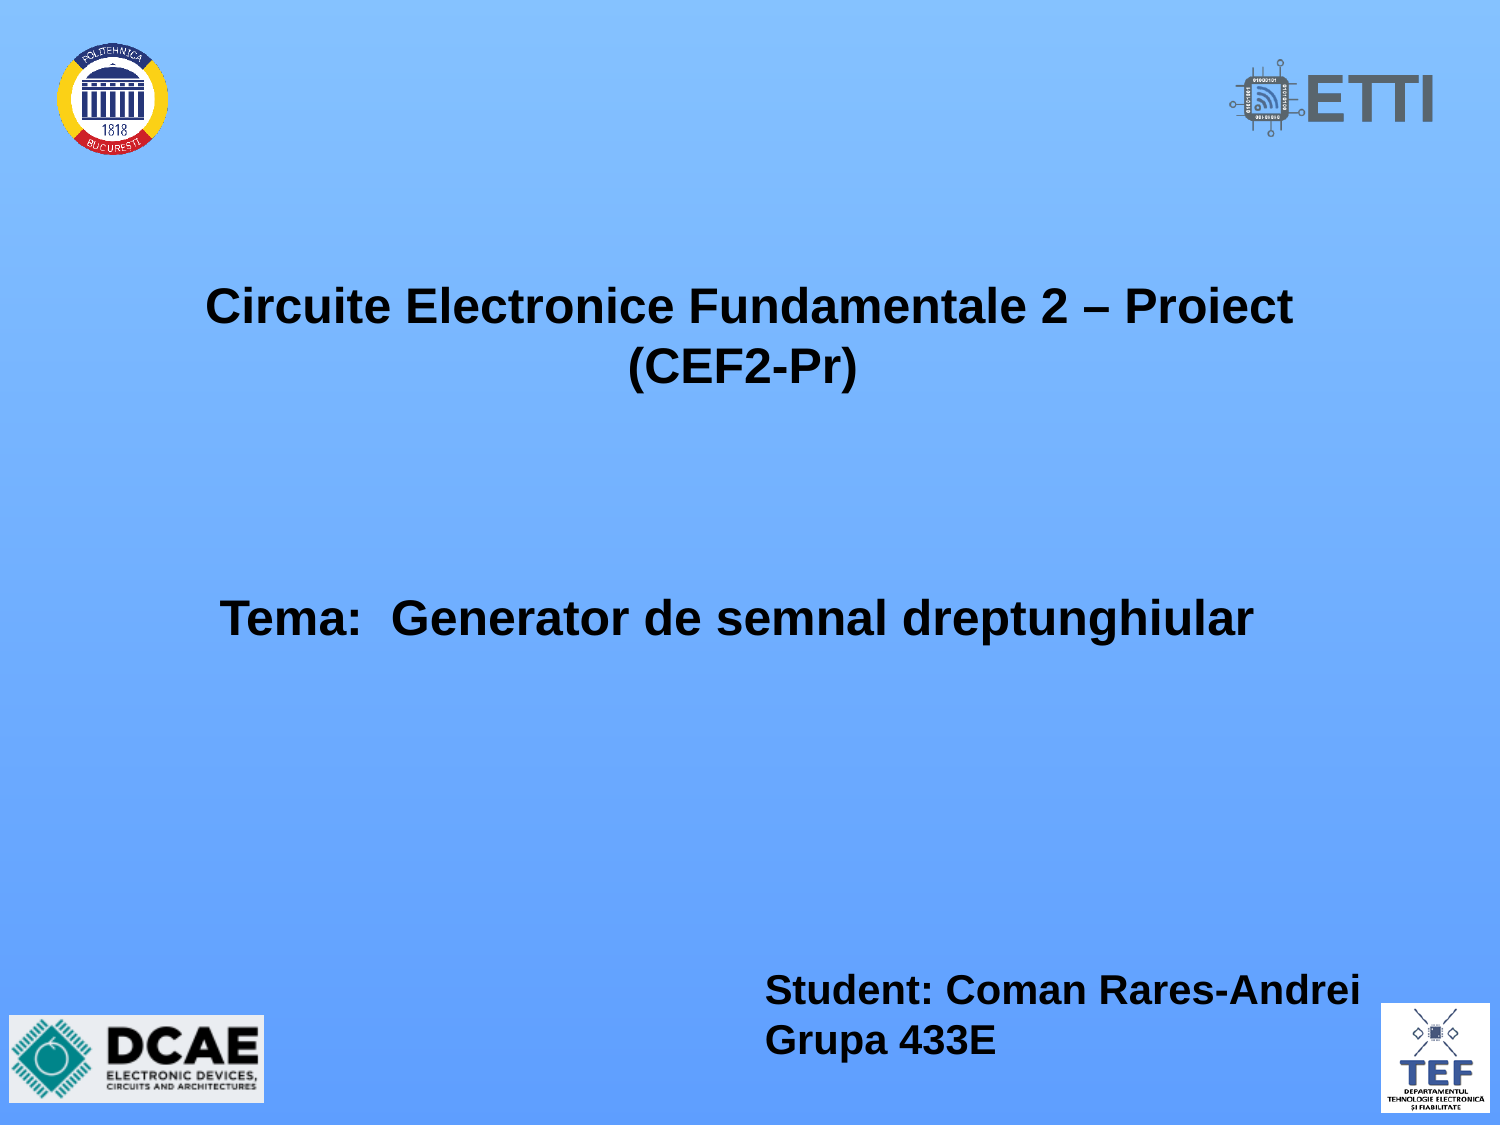

# Circuite Electronice Fundamentale 2 – Proiect (CEF2-Pr)
Tema:  Generator de semnal dreptunghiular

Student: Coman Rares-Andrei
Grupa 433E